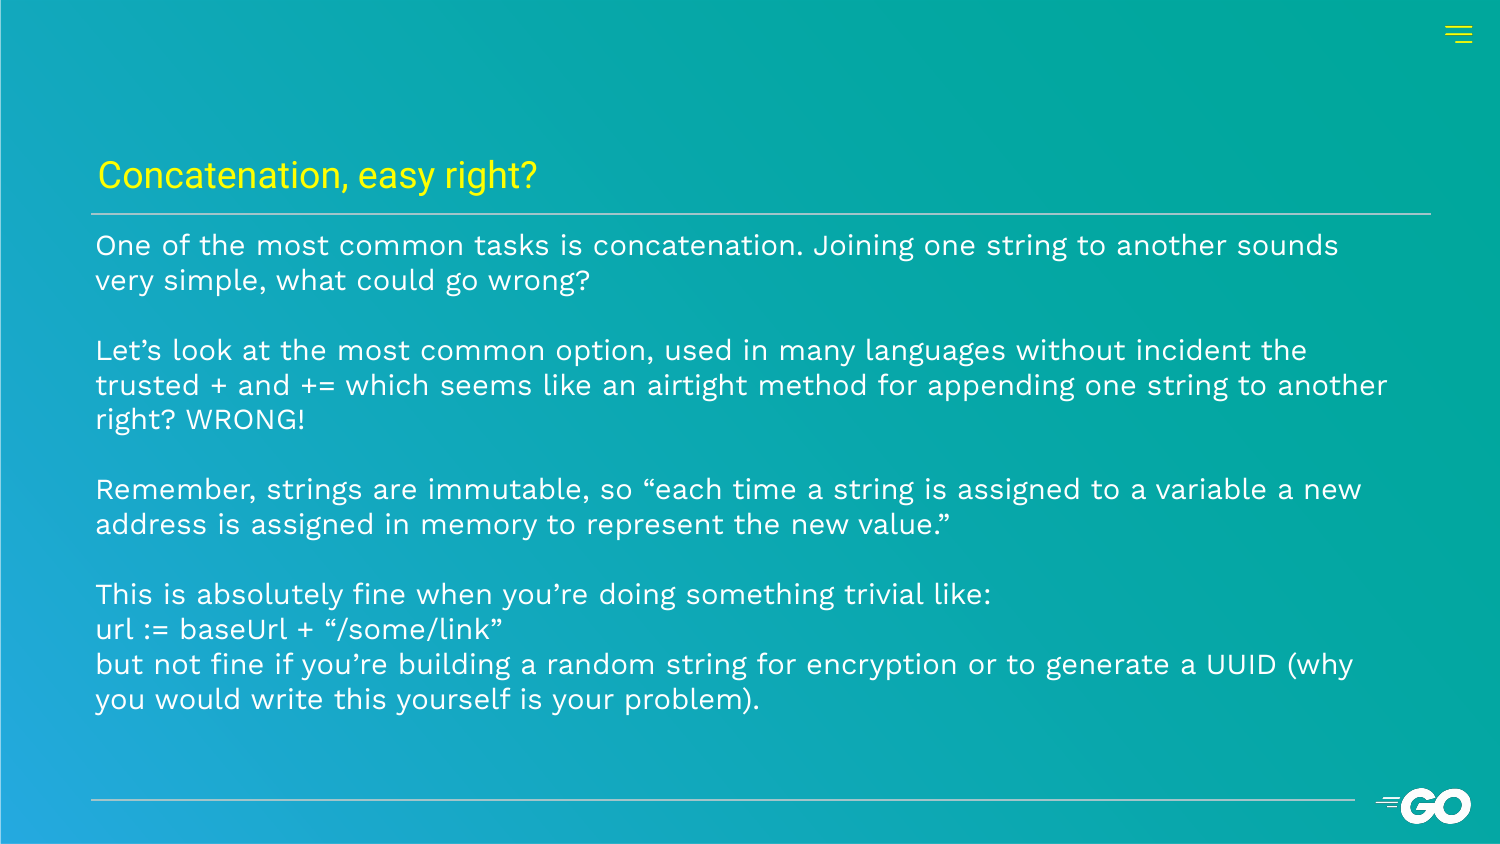

Concatenation, easy right?
# One of the most common tasks is concatenation. Joining one string to another sounds very simple, what could go wrong?

Let’s look at the most common option, used in many languages without incident the trusted + and += which seems like an airtight method for appending one string to another right? WRONG!

Remember, strings are immutable, so “each time a string is assigned to a variable a new address is assigned in memory to represent the new value.”

This is absolutely fine when you’re doing something trivial like:
url := baseUrl + “/some/link”
but not fine if you’re building a random string for encryption or to generate a UUID (why you would write this yourself is your problem).